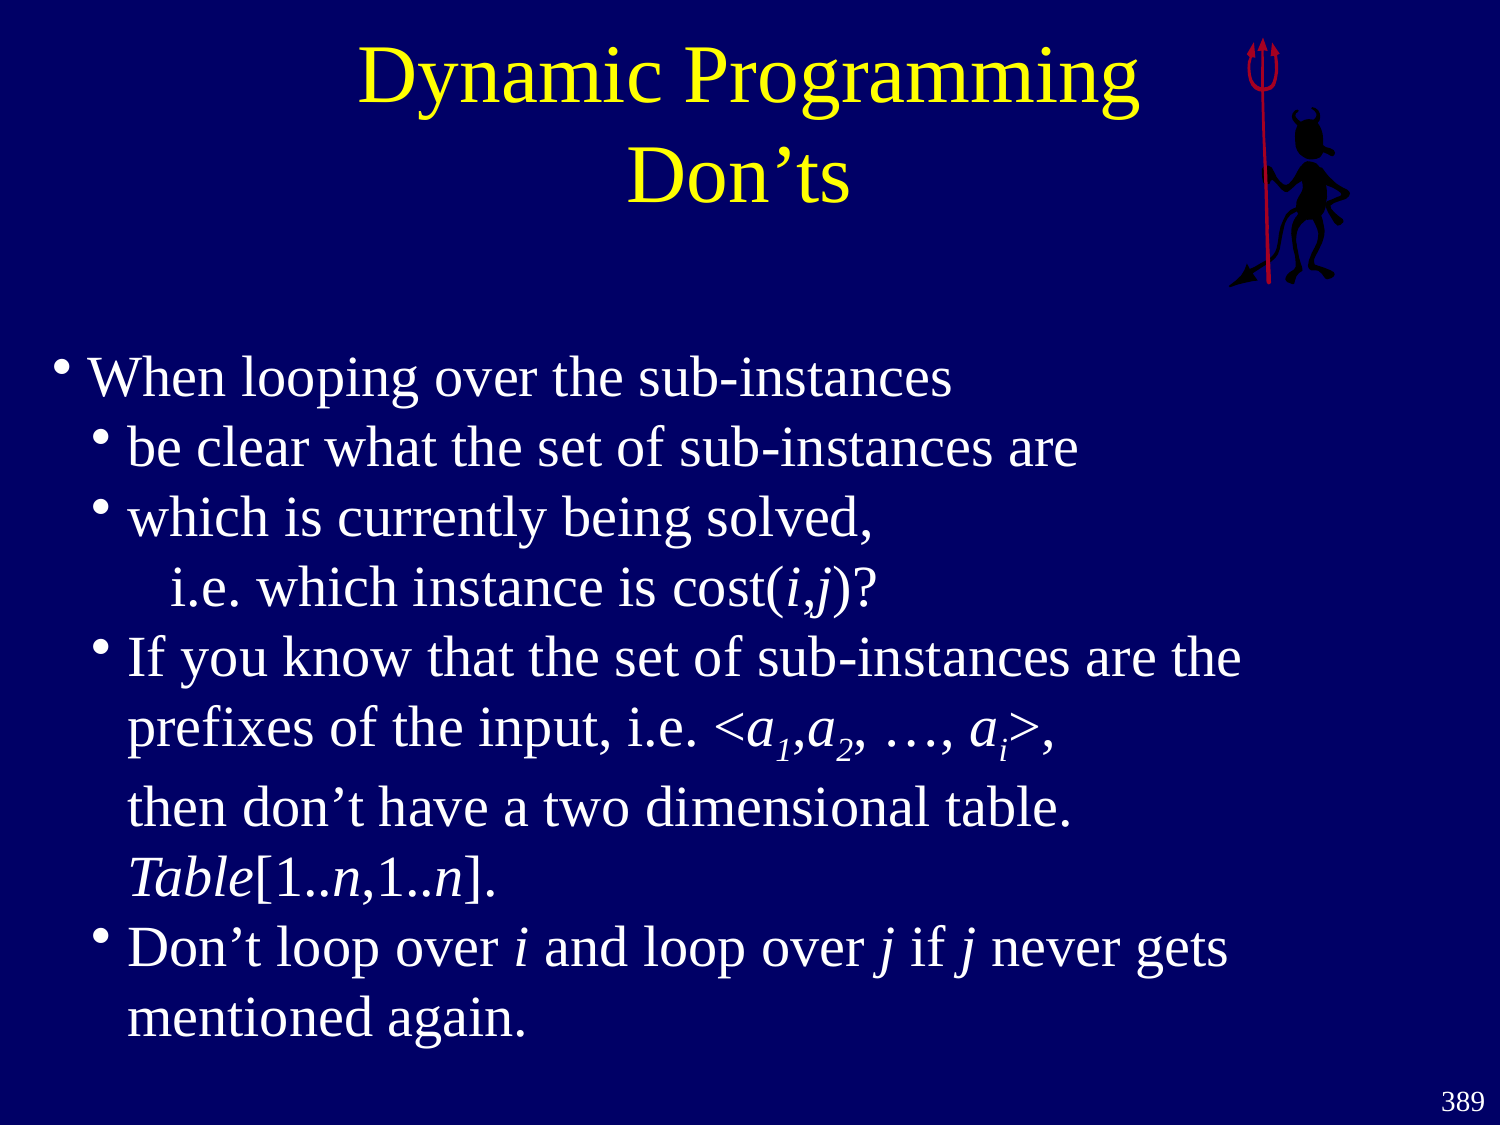

# Dynamic Programming Don’ts

When looping over the sub-instances
be clear what the set of sub-instances are
which is currently being solved,
   i.e. which instance is cost(i,j)?
If you know that the set of sub-instances are the prefixes of the input, i.e. <a1,a2, …, ai>,
then don’t have a two dimensional table. Table[1..n,1..n].
Don’t loop over i and loop over j if j never gets mentioned again.